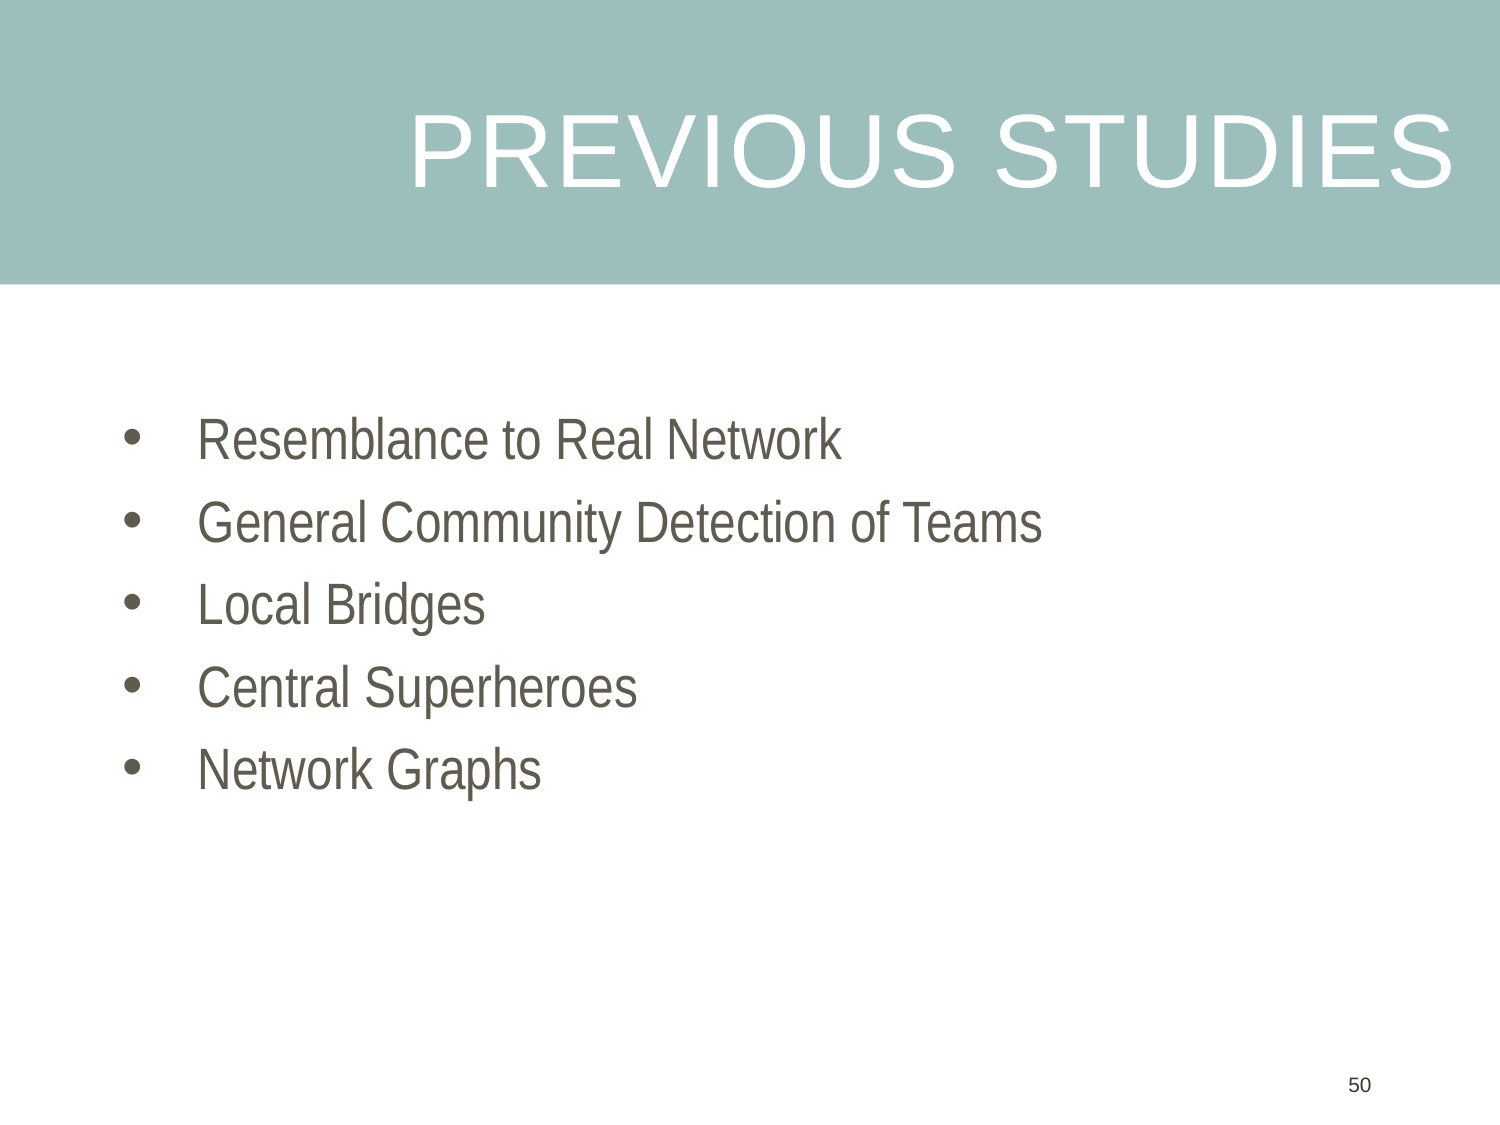

Previous Studies
Resemblance to Real Network
General Community Detection of Teams
Local Bridges
Central Superheroes
Network Graphs
50